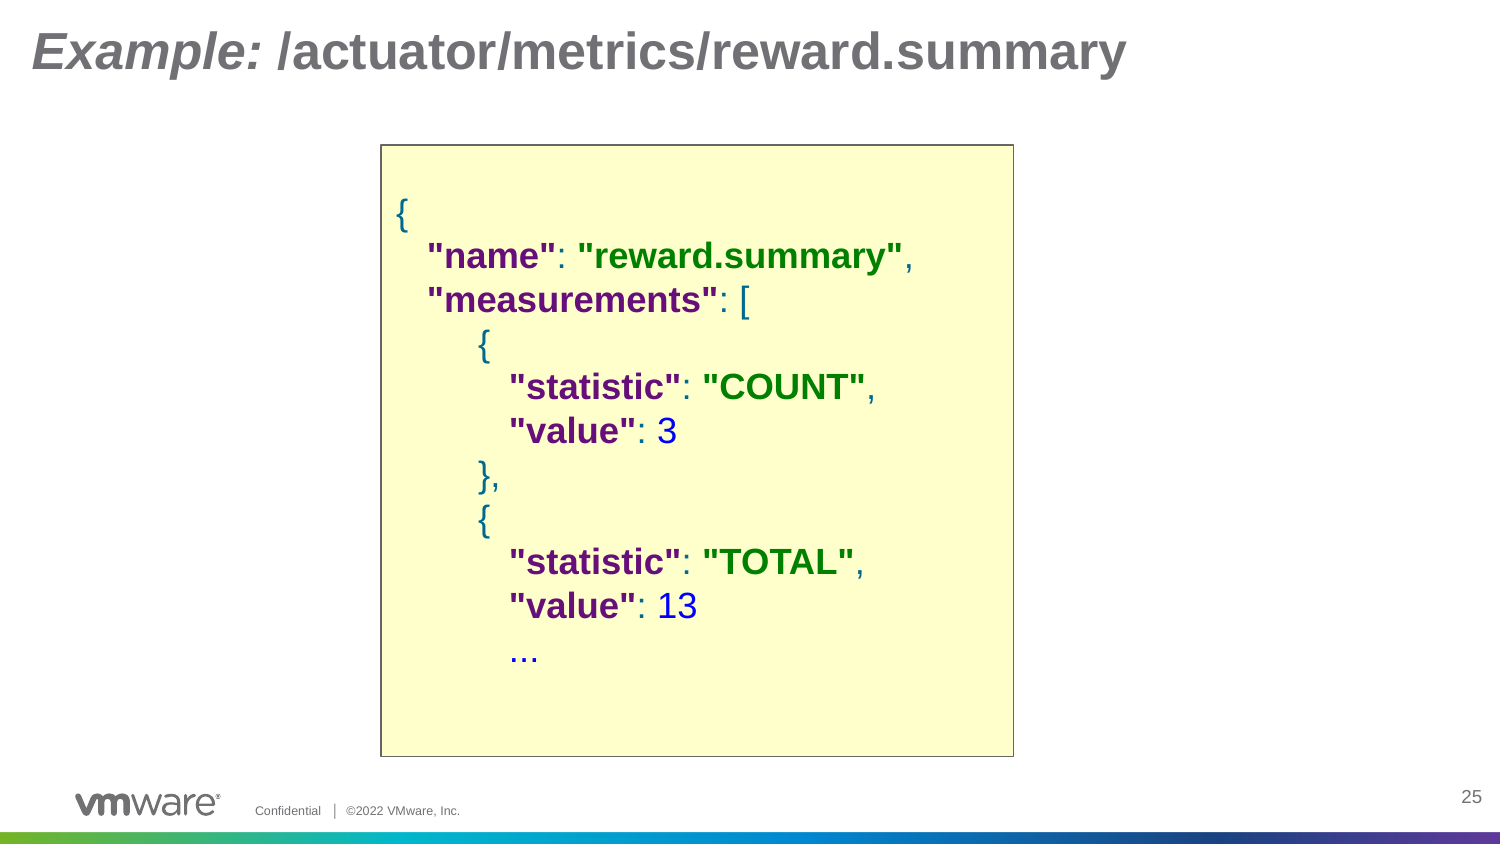

# Example: /actuator/metrics/reward.summary
{
   "name": "reward.summary",
   "measurements": [
        {
           "statistic": "COUNT",
           "value": 3
        },
        {
           "statistic": "TOTAL",
           "value": 13
           ...

25